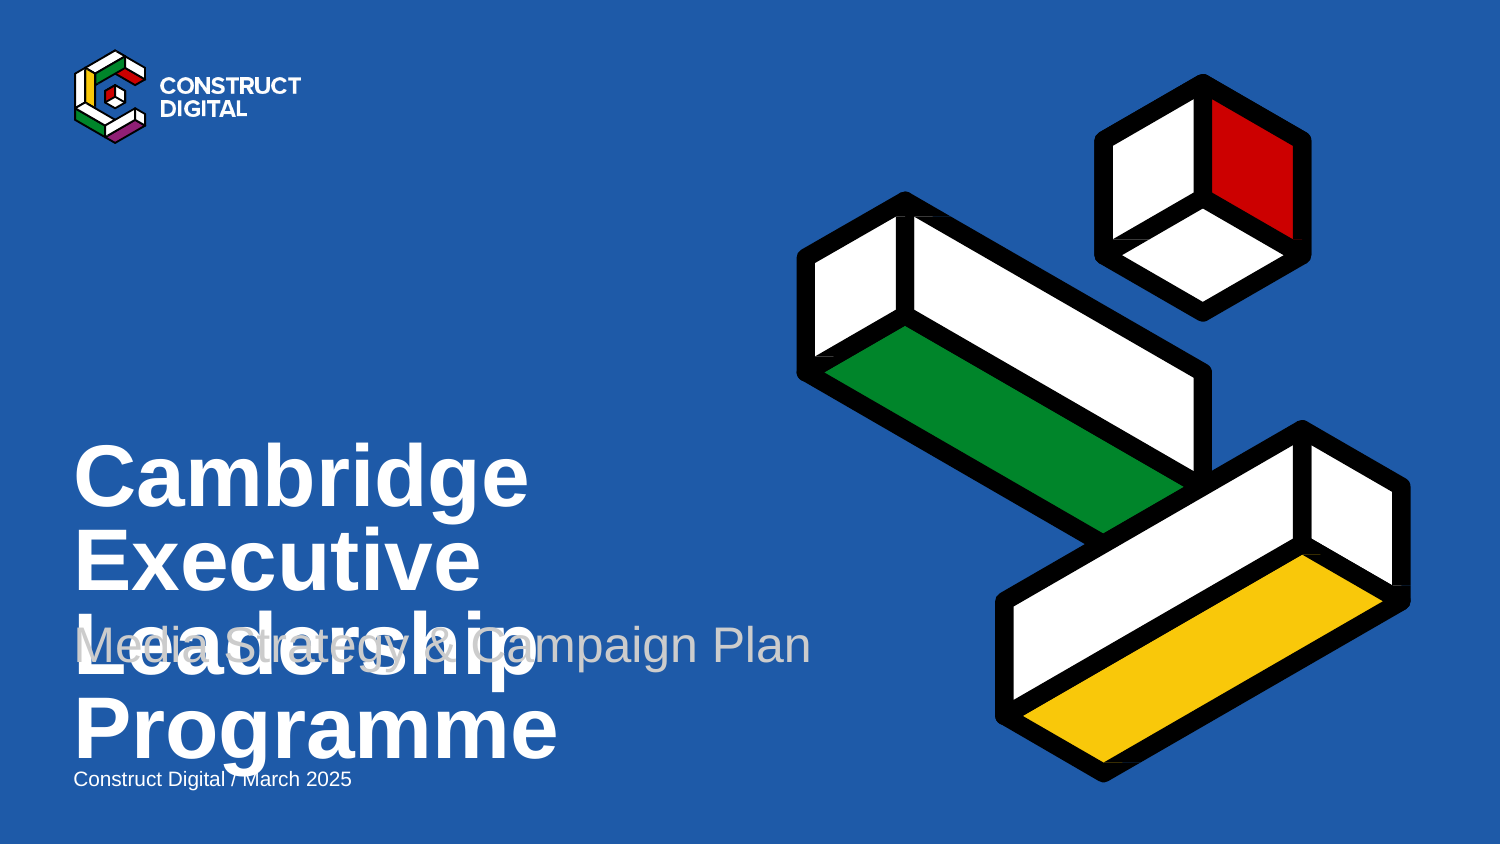

# Cambridge Executive Leadership Programme
Media Strategy & Campaign Plan
Construct Digital / March 2025